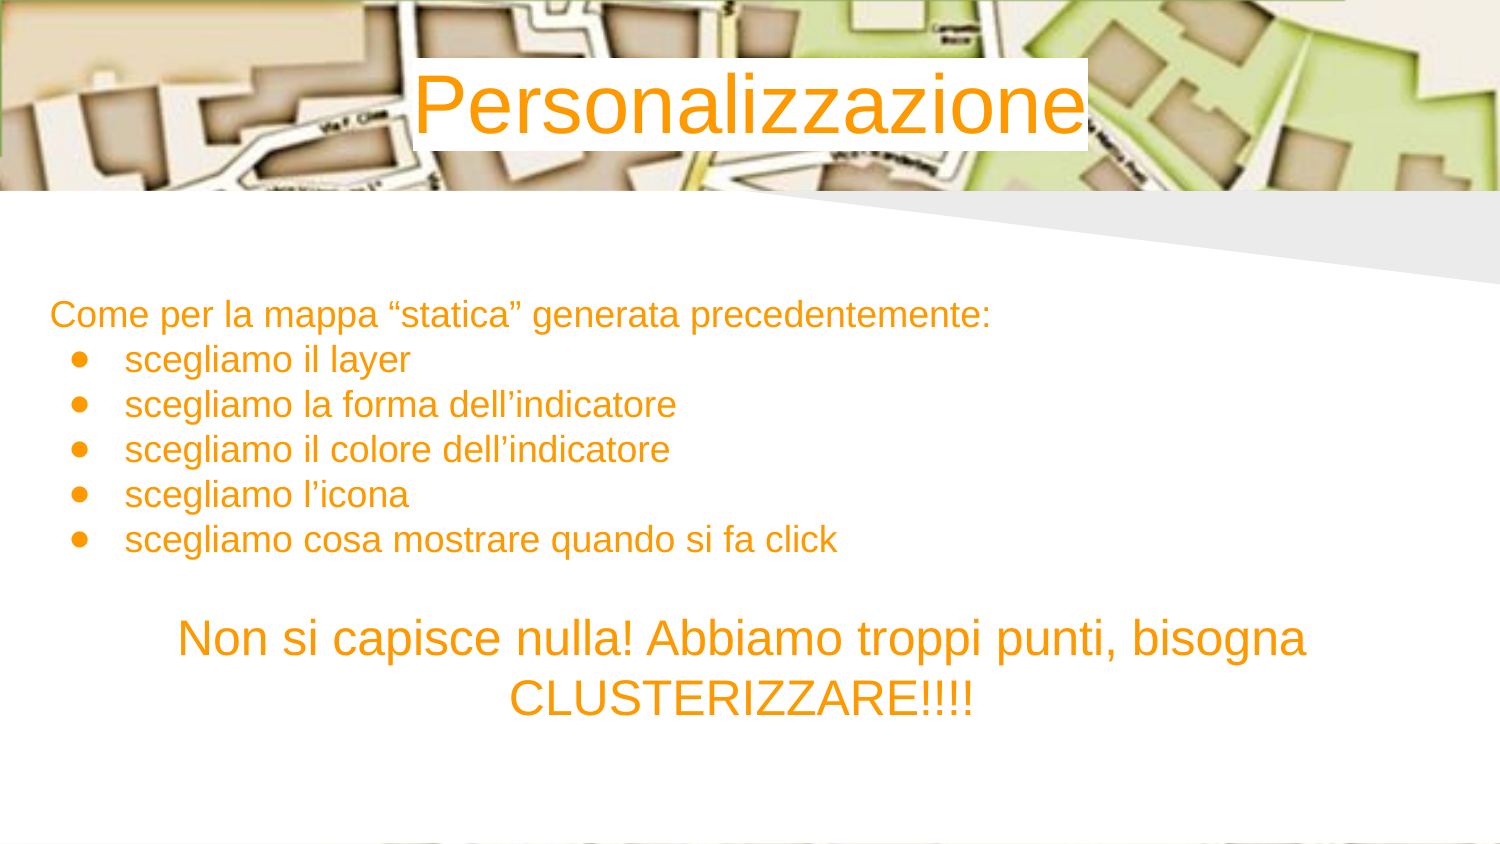

Personalizzazione
Come per la mappa “statica” generata precedentemente:
scegliamo il layer
scegliamo la forma dell’indicatore
scegliamo il colore dell’indicatore
scegliamo l’icona
scegliamo cosa mostrare quando si fa click

Non si capisce nulla! Abbiamo troppi punti, bisogna CLUSTERIZZARE!!!!